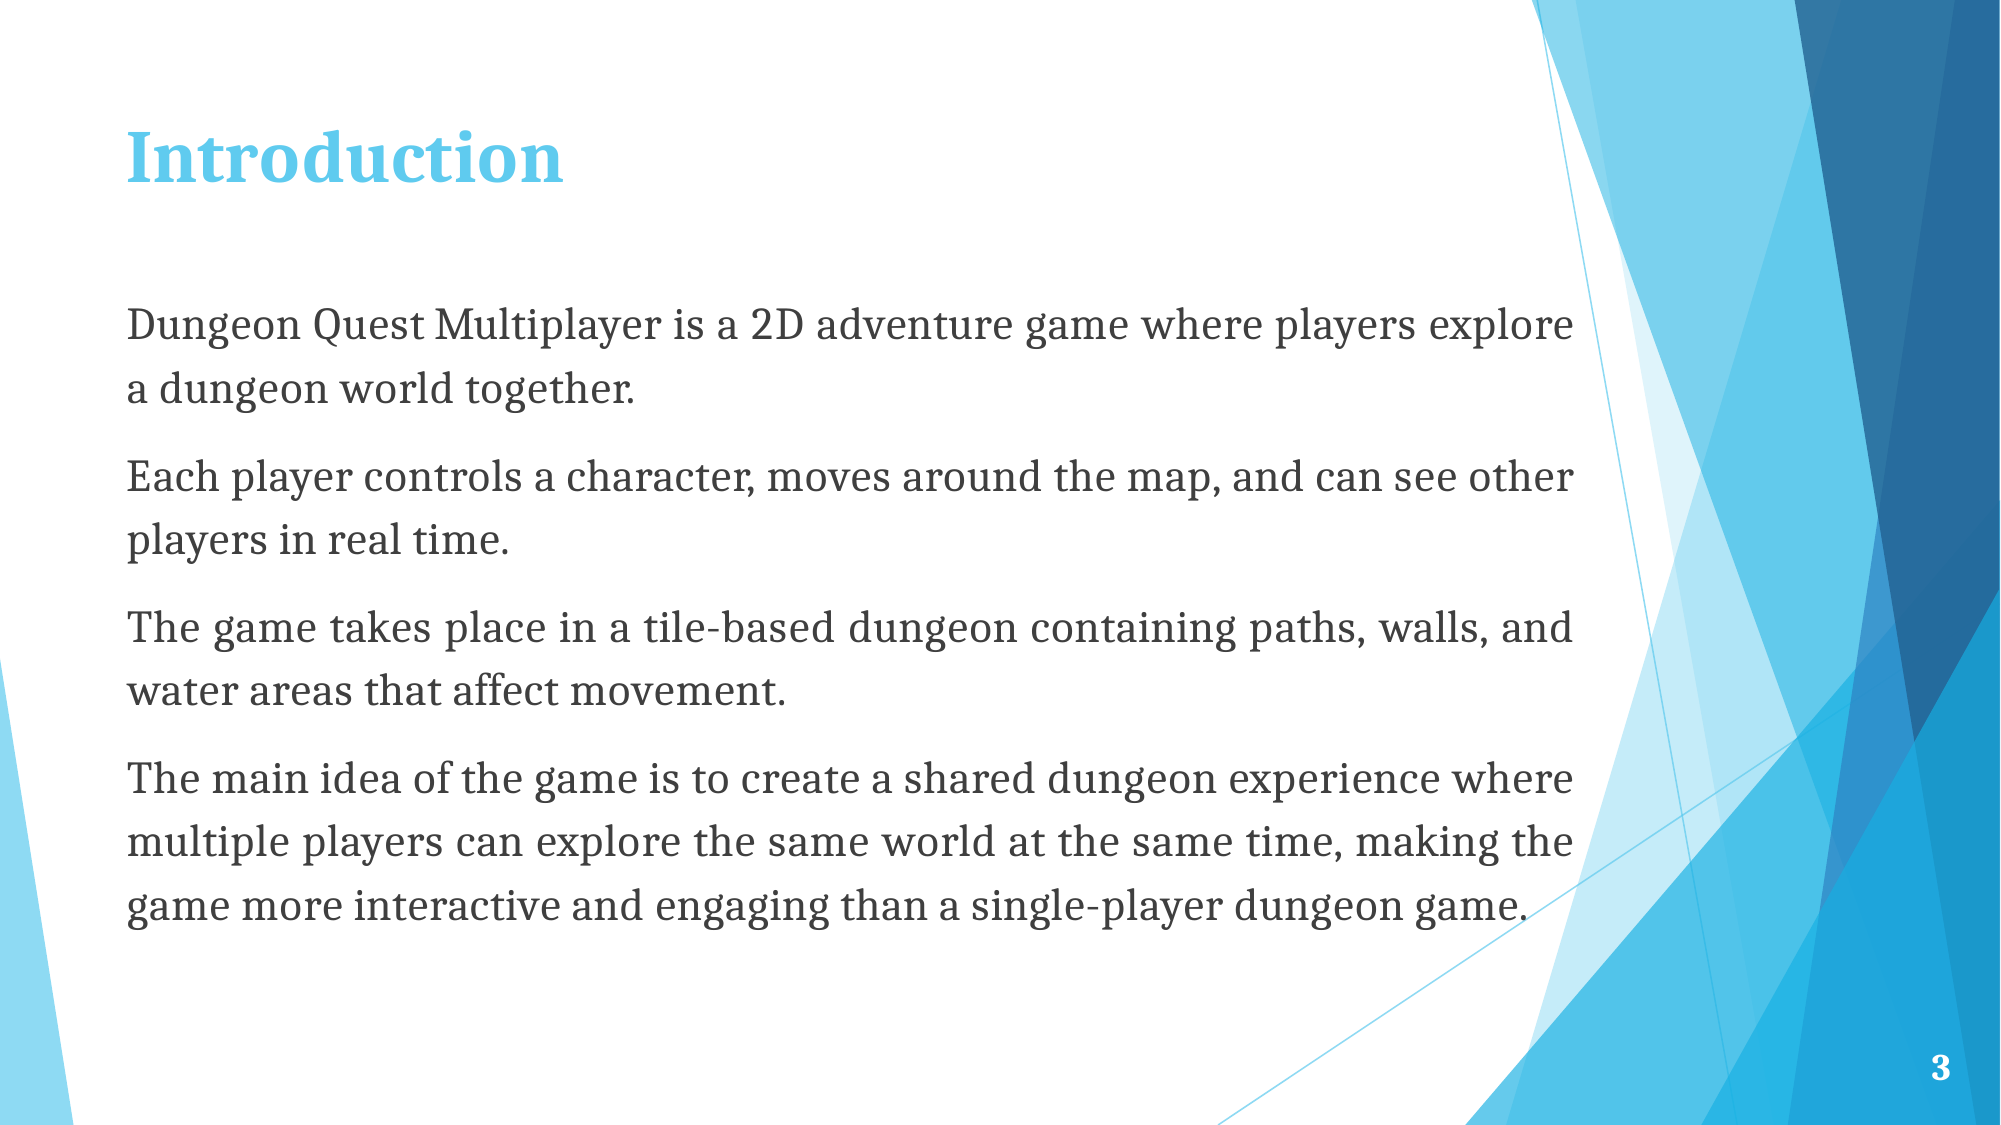

# Introduction
Dungeon Quest Multiplayer is a 2D adventure game where players explore a dungeon world together.
Each player controls a character, moves around the map, and can see other players in real time.
The game takes place in a tile-based dungeon containing paths, walls, and water areas that affect movement.
The main idea of the game is to create a shared dungeon experience where multiple players can explore the same world at the same time, making the game more interactive and engaging than a single-player dungeon game.
3